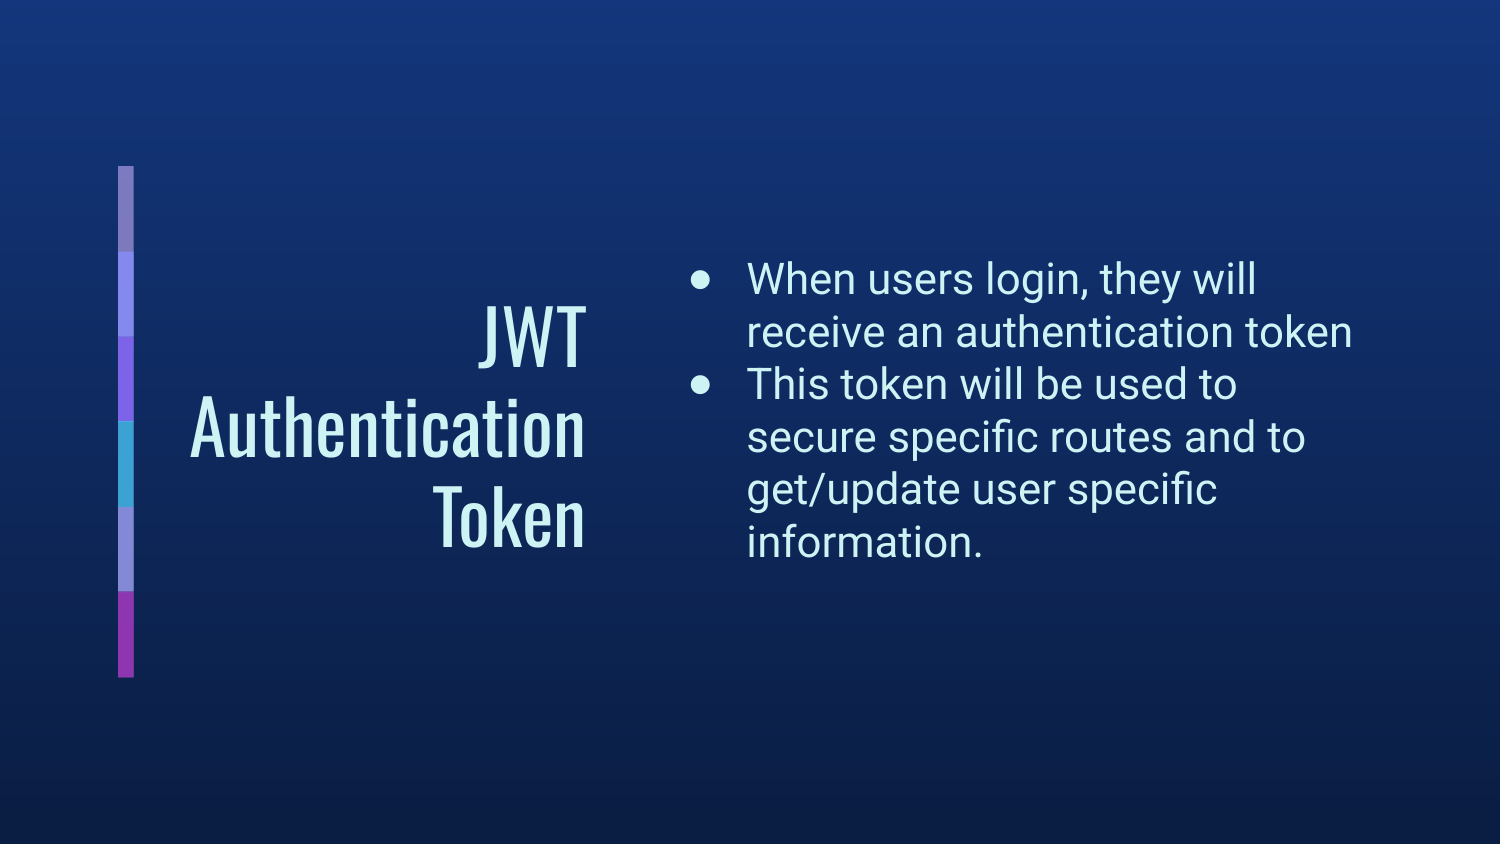

When users login, they will receive an authentication token
This token will be used to secure specific routes and to get/update user specific information.
# JWT
Authentication Token